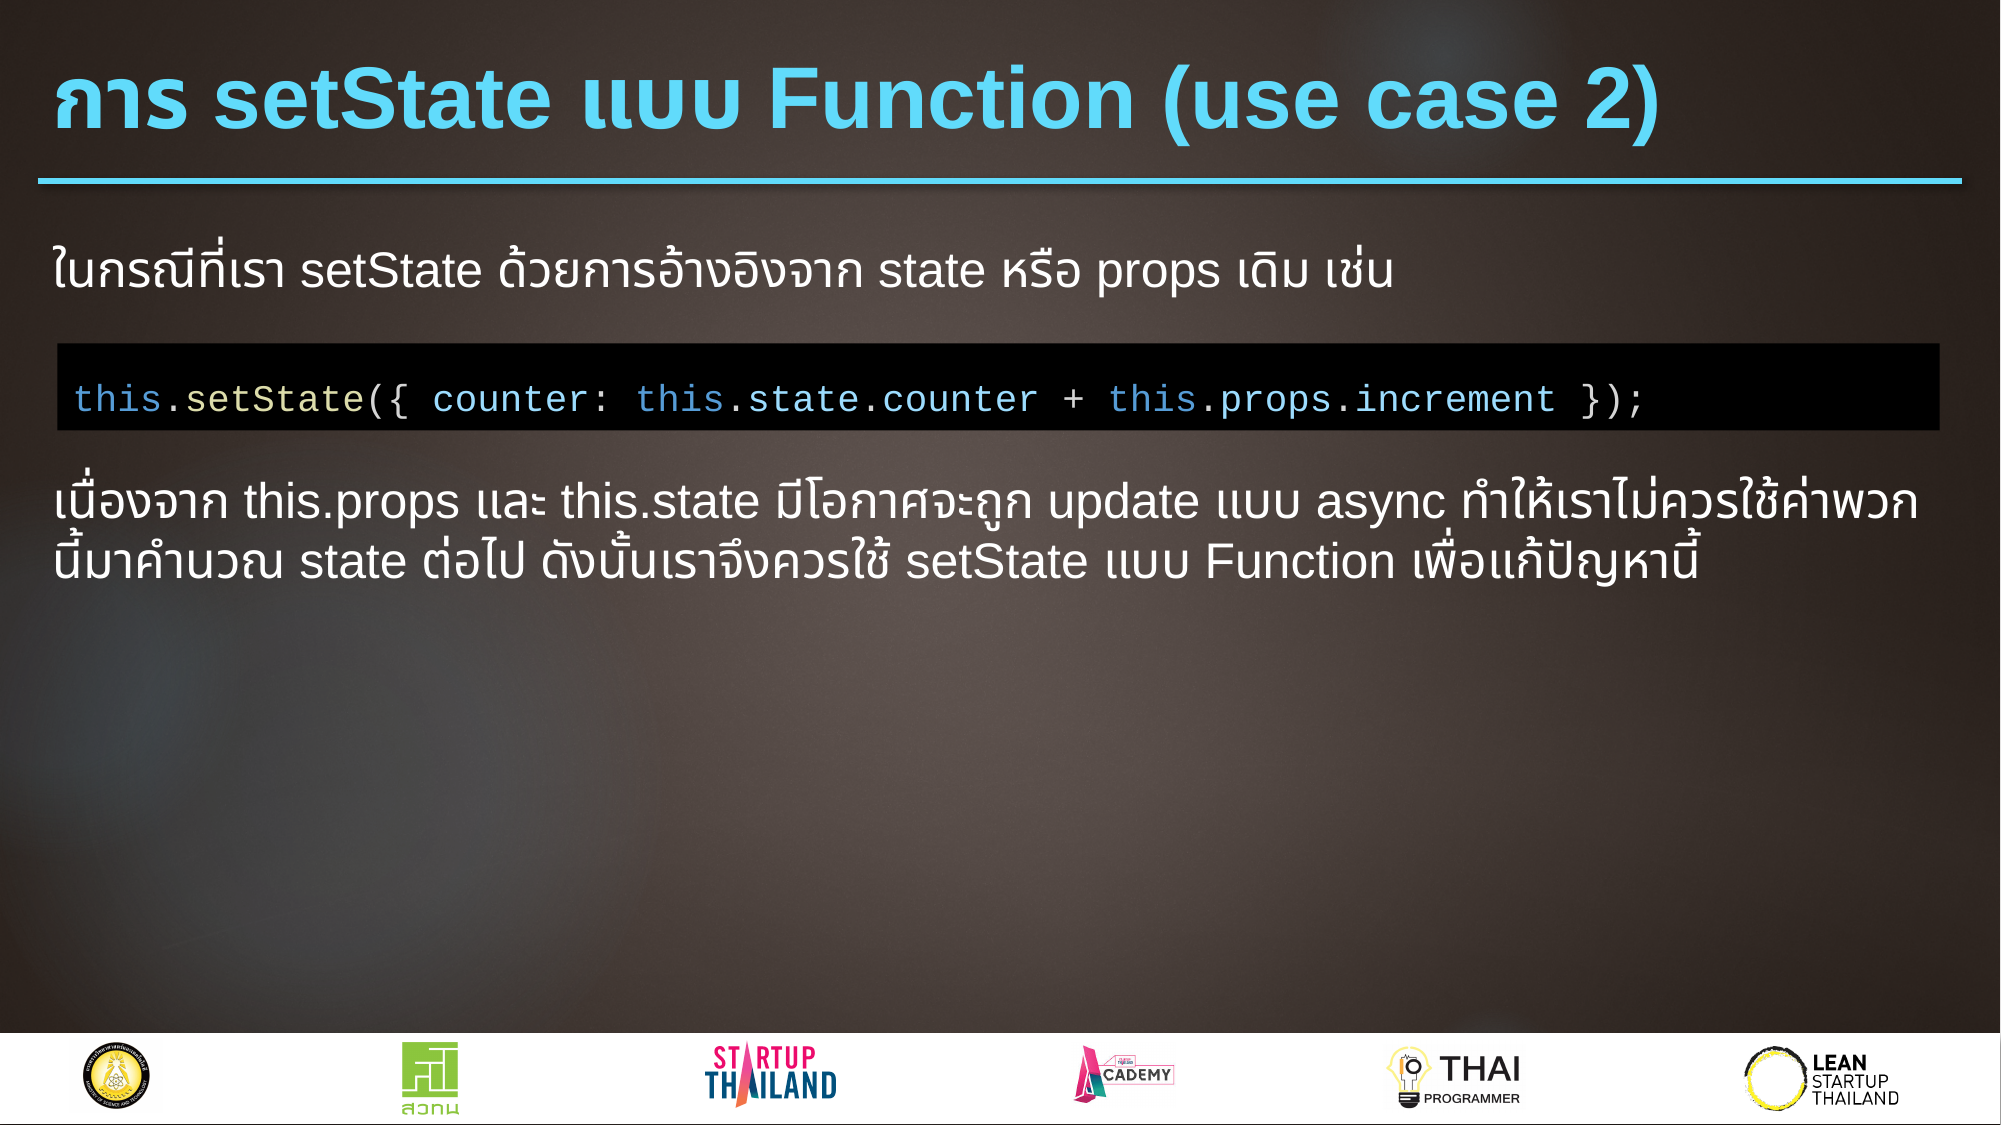

# การ setState แบบ Function (use case 2)
ในกรณีที่เรา setState ด้วยการอ้างอิงจาก state หรือ props เดิม เช่น
this.setState({ counter: this.state.counter + this.props.increment });
เนื่องจาก this.props และ this.state มีโอกาศจะถูก update แบบ async ทำให้เราไม่ควรใช้ค่าพวกนี้มาคำนวณ state ต่อไป ดังนั้นเราจึงควรใช้ setState แบบ Function เพื่อแก้ปัญหานี้